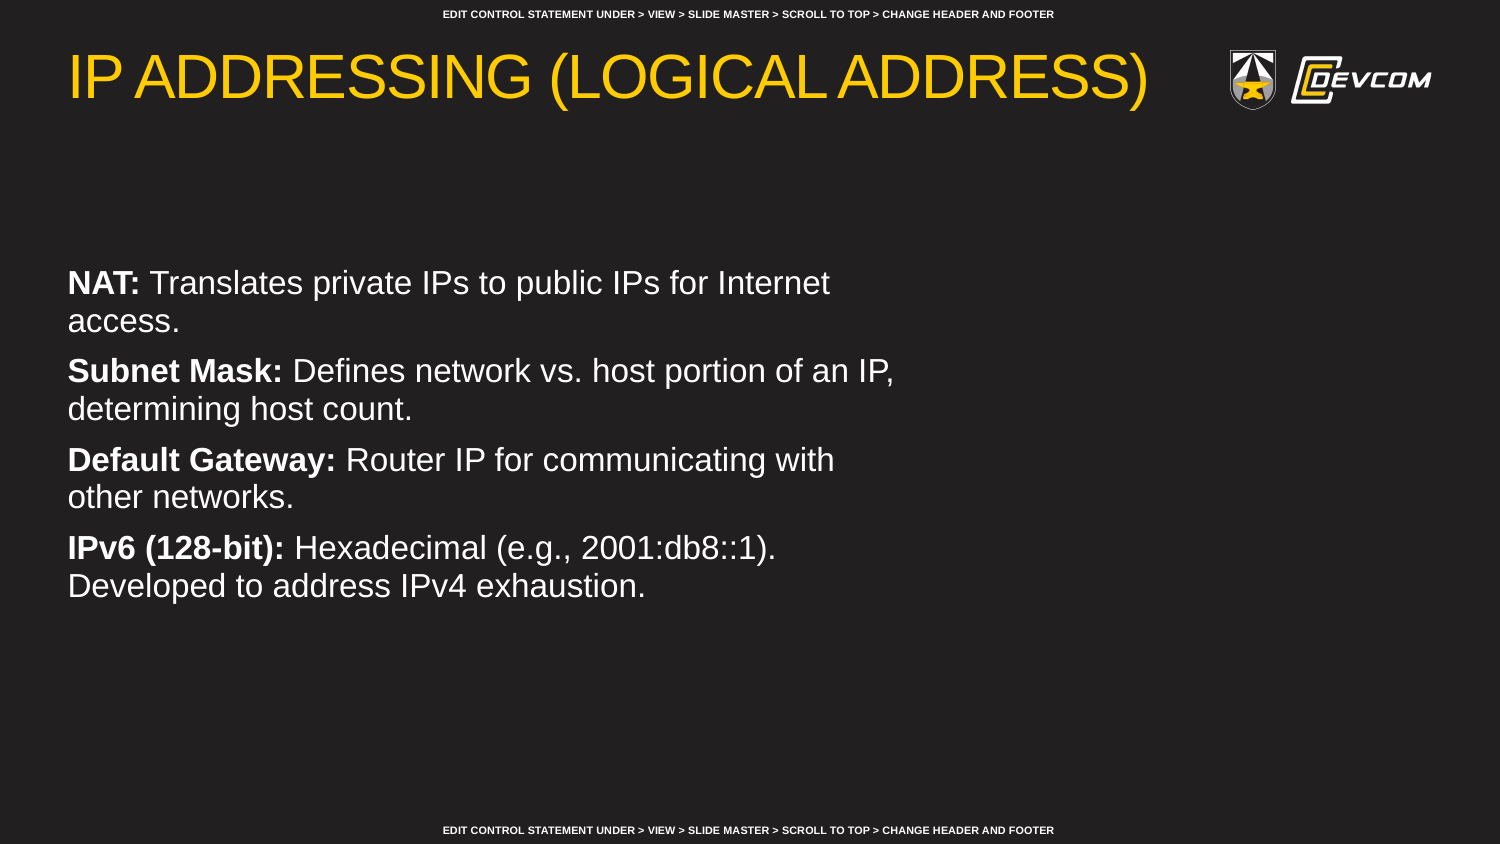

# IP Addressing (Logical Address)
NAT: Translates private IPs to public IPs for Internet access.
Subnet Mask: Defines network vs. host portion of an IP, determining host count.
Default Gateway: Router IP for communicating with other networks.
IPv6 (128-bit): Hexadecimal (e.g., 2001:db8::1). Developed to address IPv4 exhaustion.